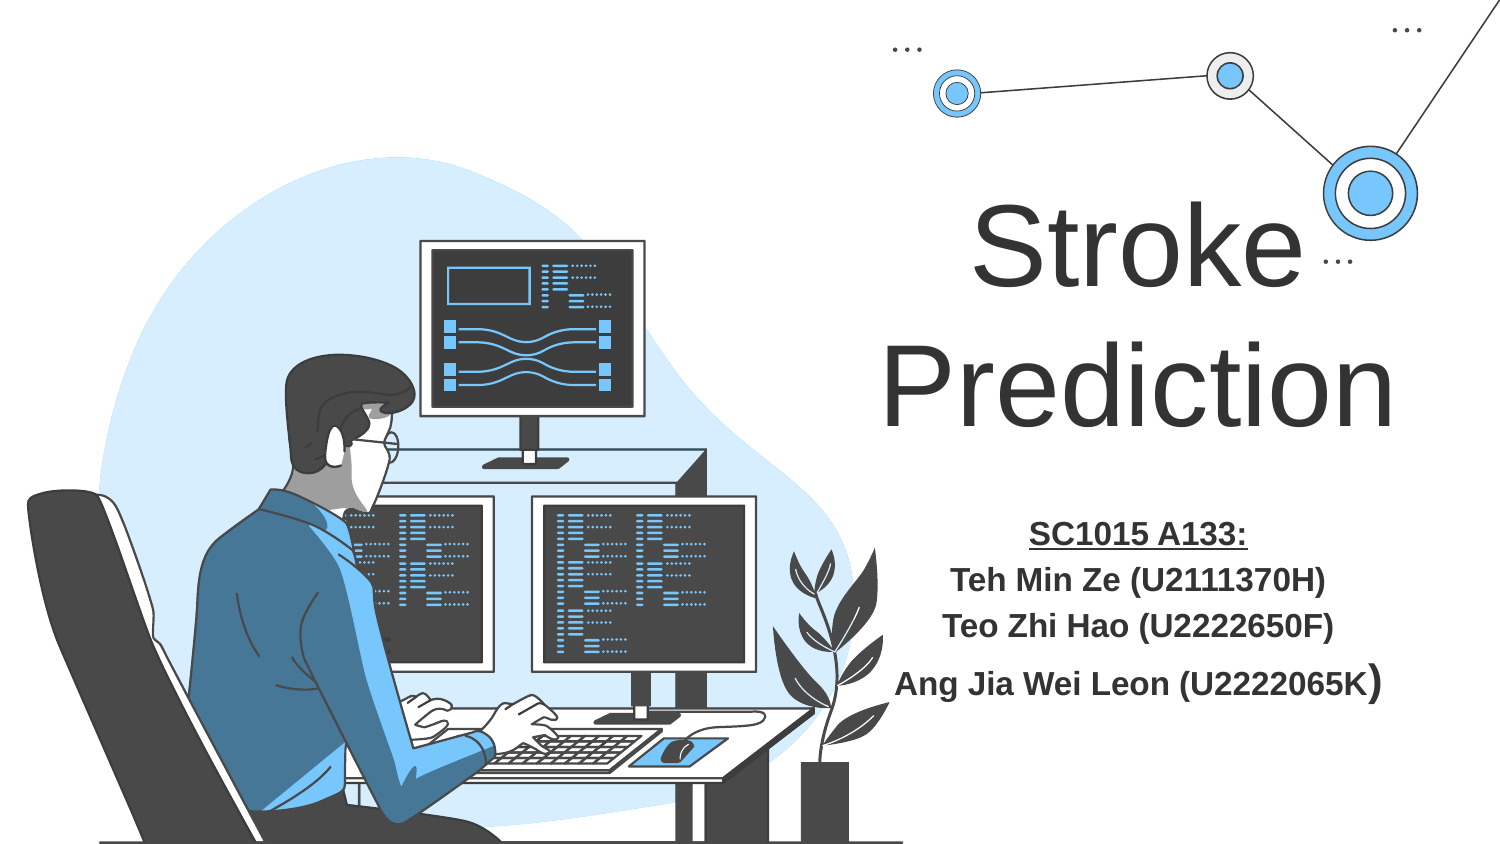

Stroke Prediction

SC1015 A133:
Teh Min Ze (U2111370H)
Teo Zhi Hao (U2222650F)
Ang Jia Wei Leon (U2222065K)